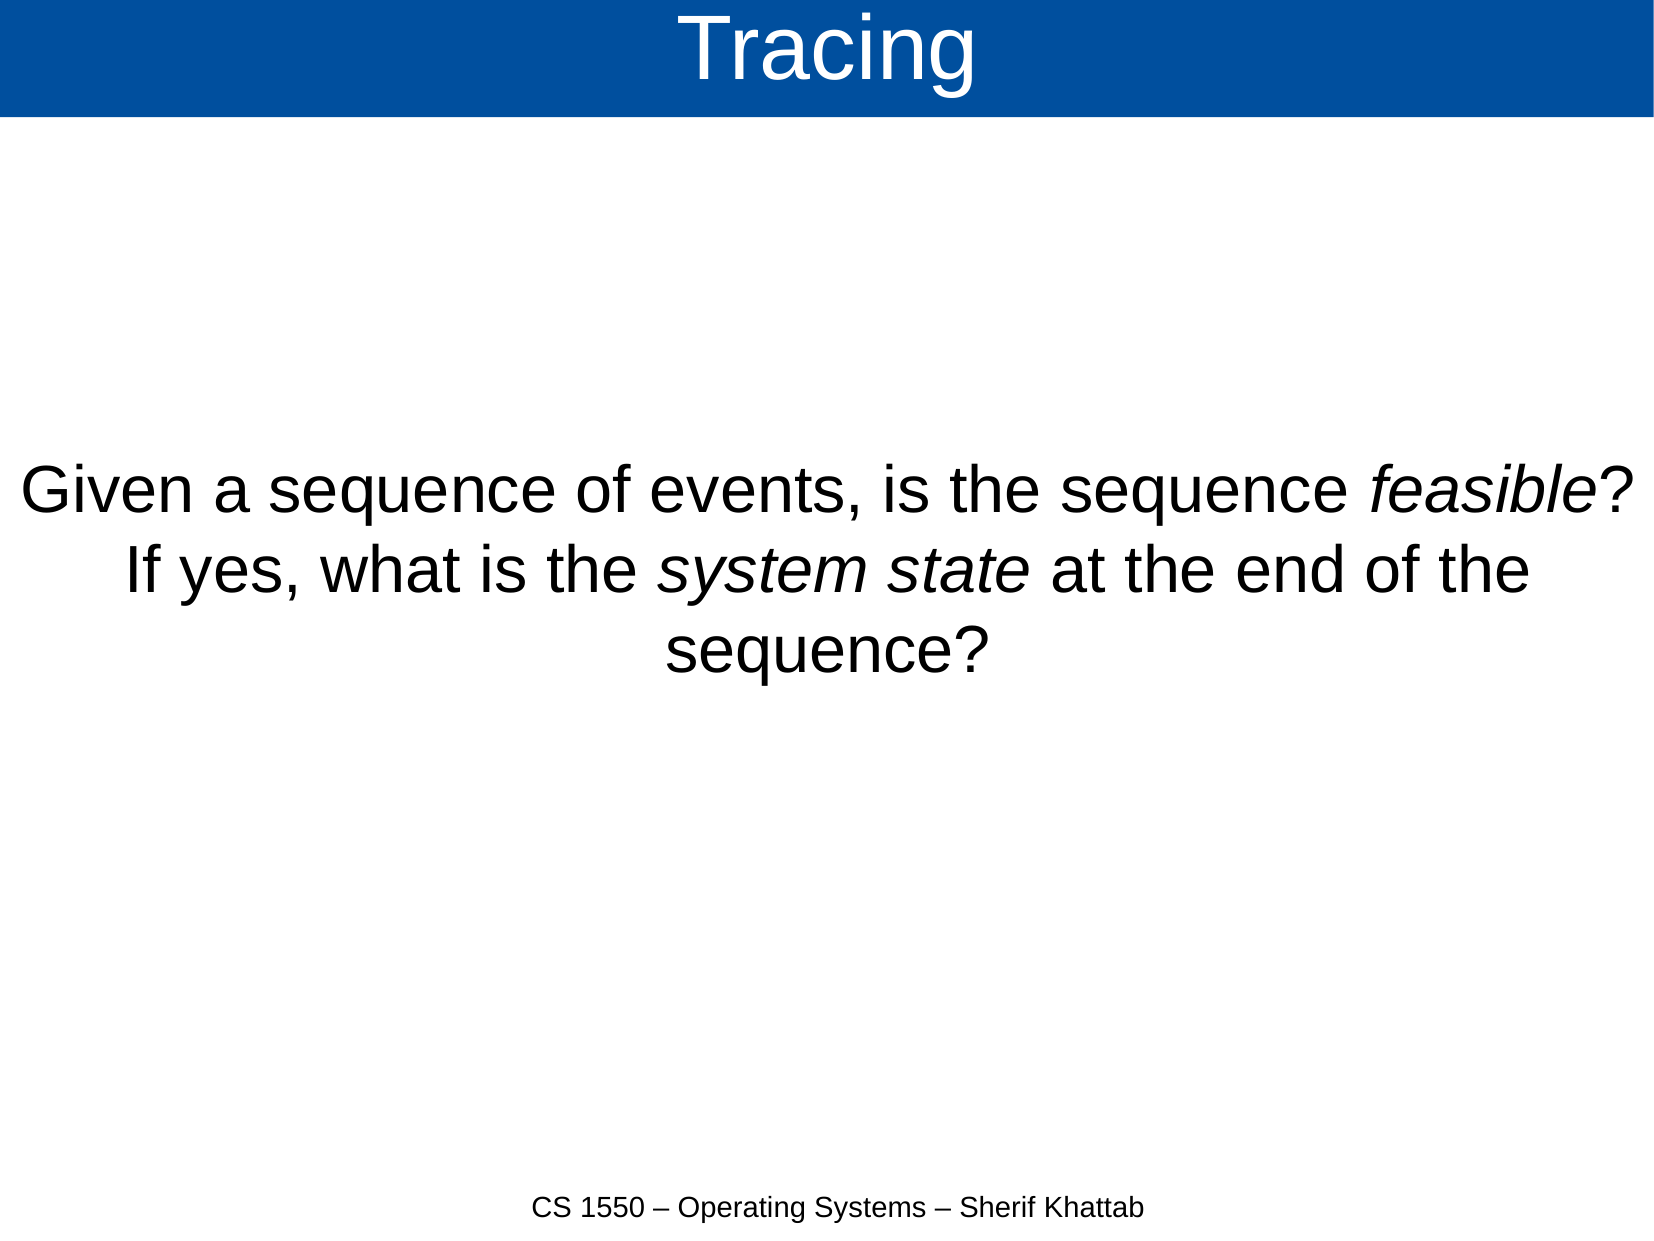

# Tracing

Given a sequence of events, is the sequence feasible? If yes, what is the system state at the end of the sequence?
CS 1550 – Operating Systems – Sherif Khattab